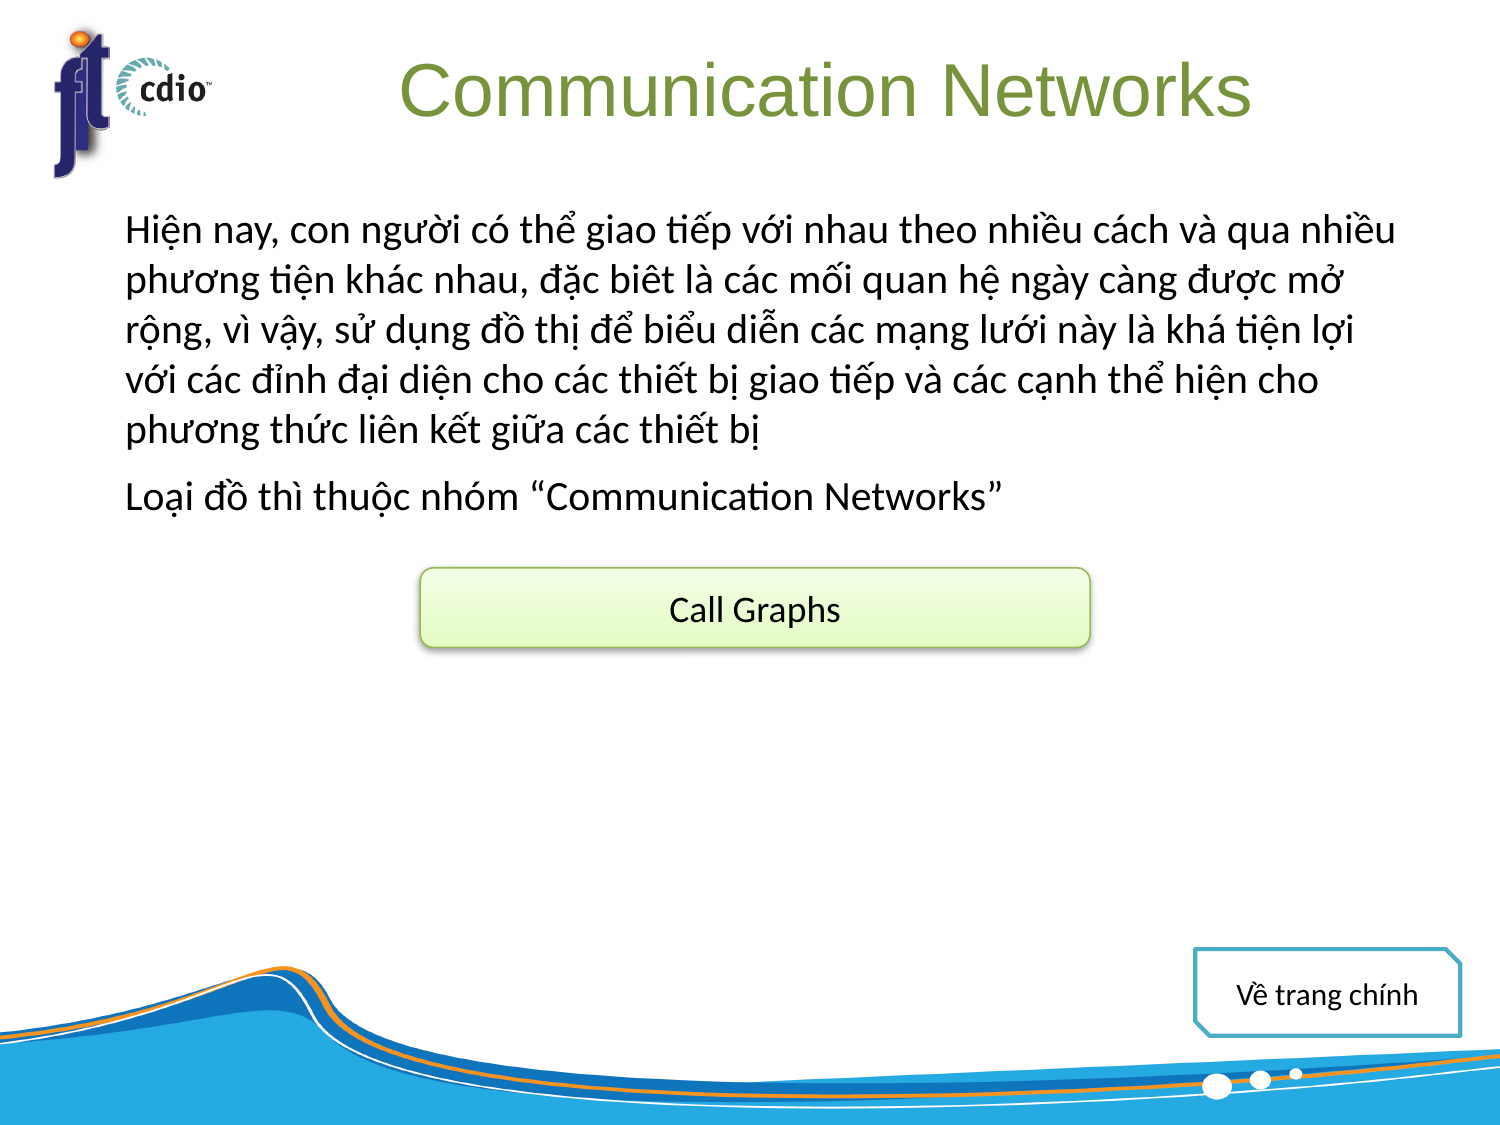

# Communication Networks
Hiện nay, con người có thể giao tiếp với nhau theo nhiều cách và qua nhiều phương tiện khác nhau, đặc biêt là các mối quan hệ ngày càng được mở rộng, vì vậy, sử dụng đồ thị để biểu diễn các mạng lưới này là khá tiện lợi với các đỉnh đại diện cho các thiết bị giao tiếp và các cạnh thể hiện cho phương thức liên kết giữa các thiết bị
Loại đồ thì thuộc nhóm “Communication Networks”
Call Graphs
Về trang chính